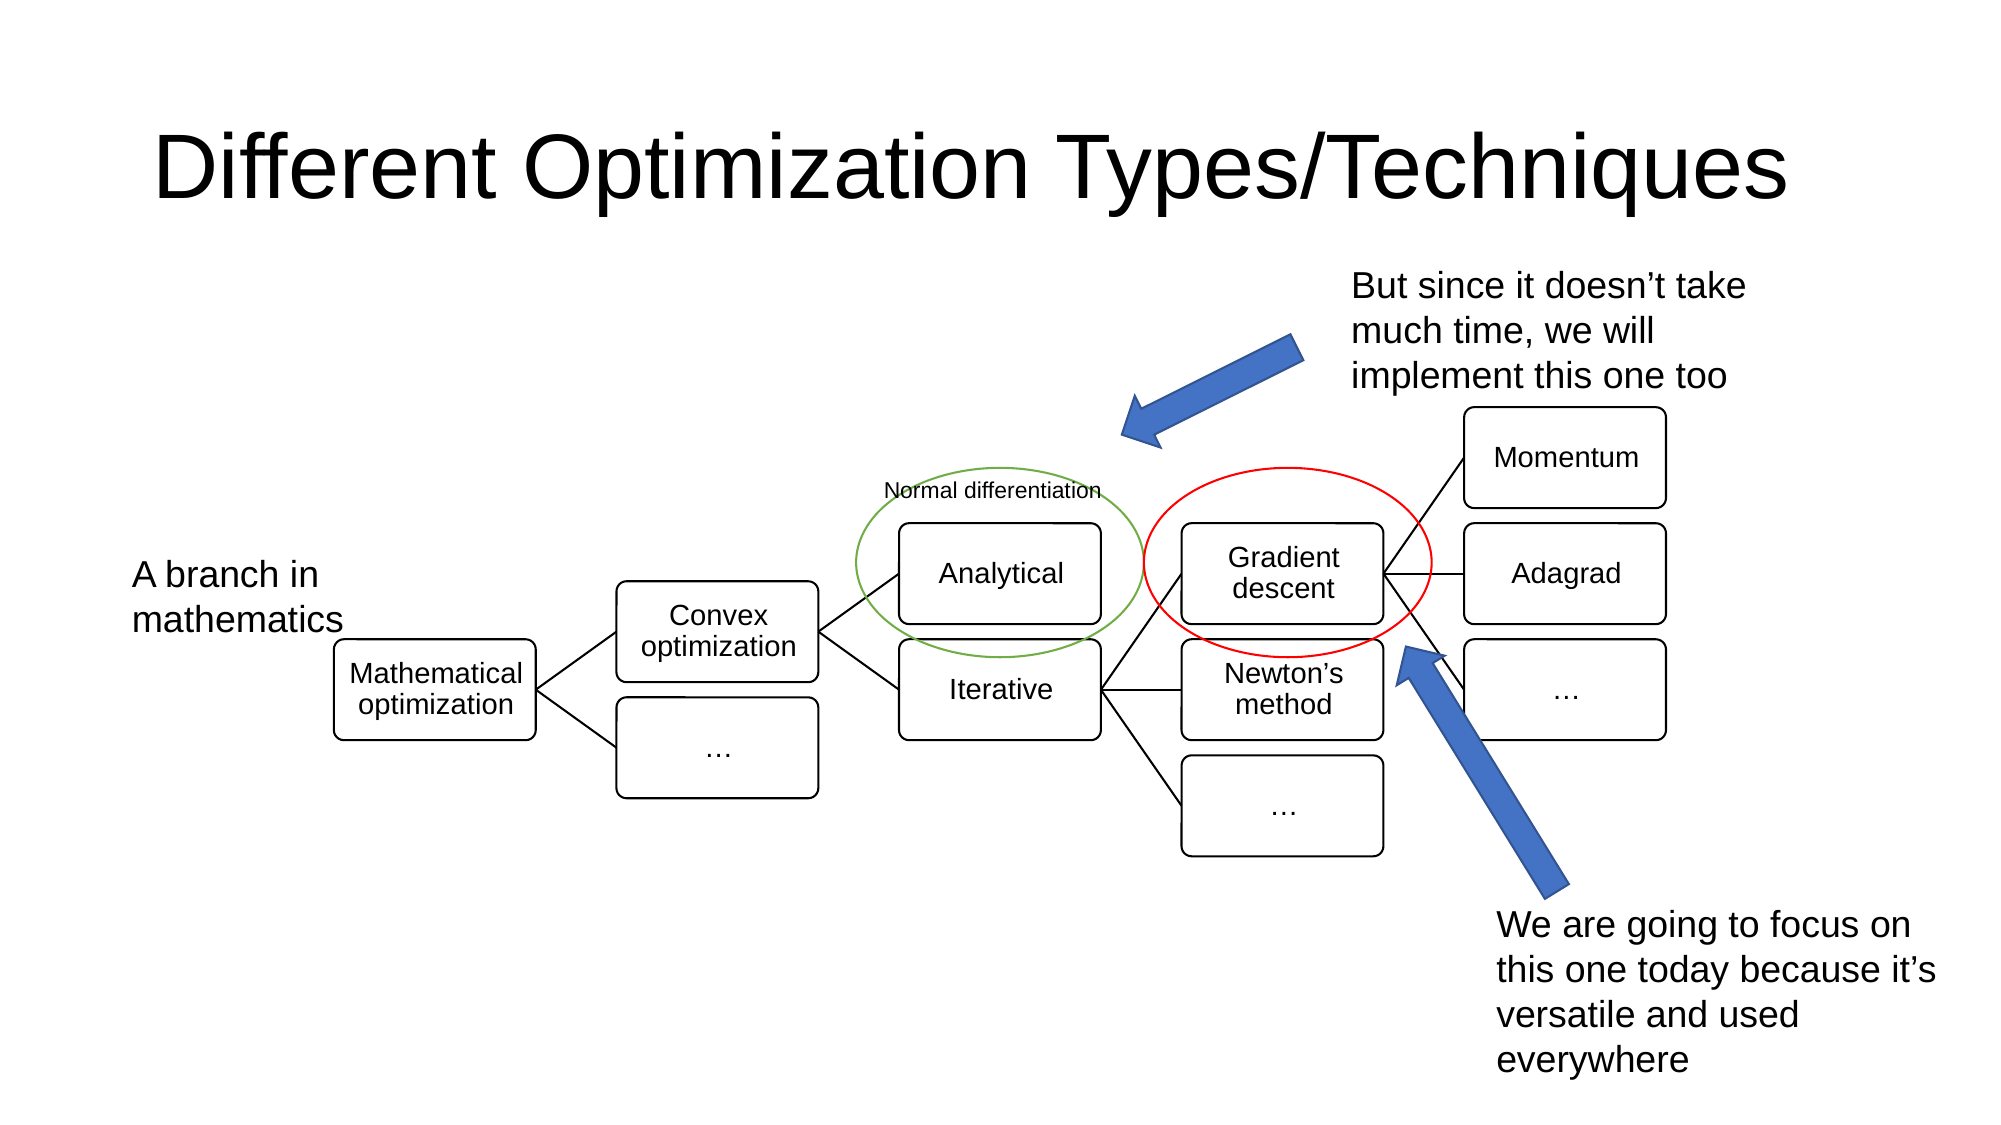

# Different Optimization Types/Techniques
Mathematical optimization

Convex optimization

Analytical

Iterative

Gradient descent

Momentum

Adagrad

…

Newton’s method

…

…
But since it doesn’t take much time, we will implement this one too

Normal differentiation

A branch in mathematics

We are going to focus on this one today because it’s versatile and used everywhere